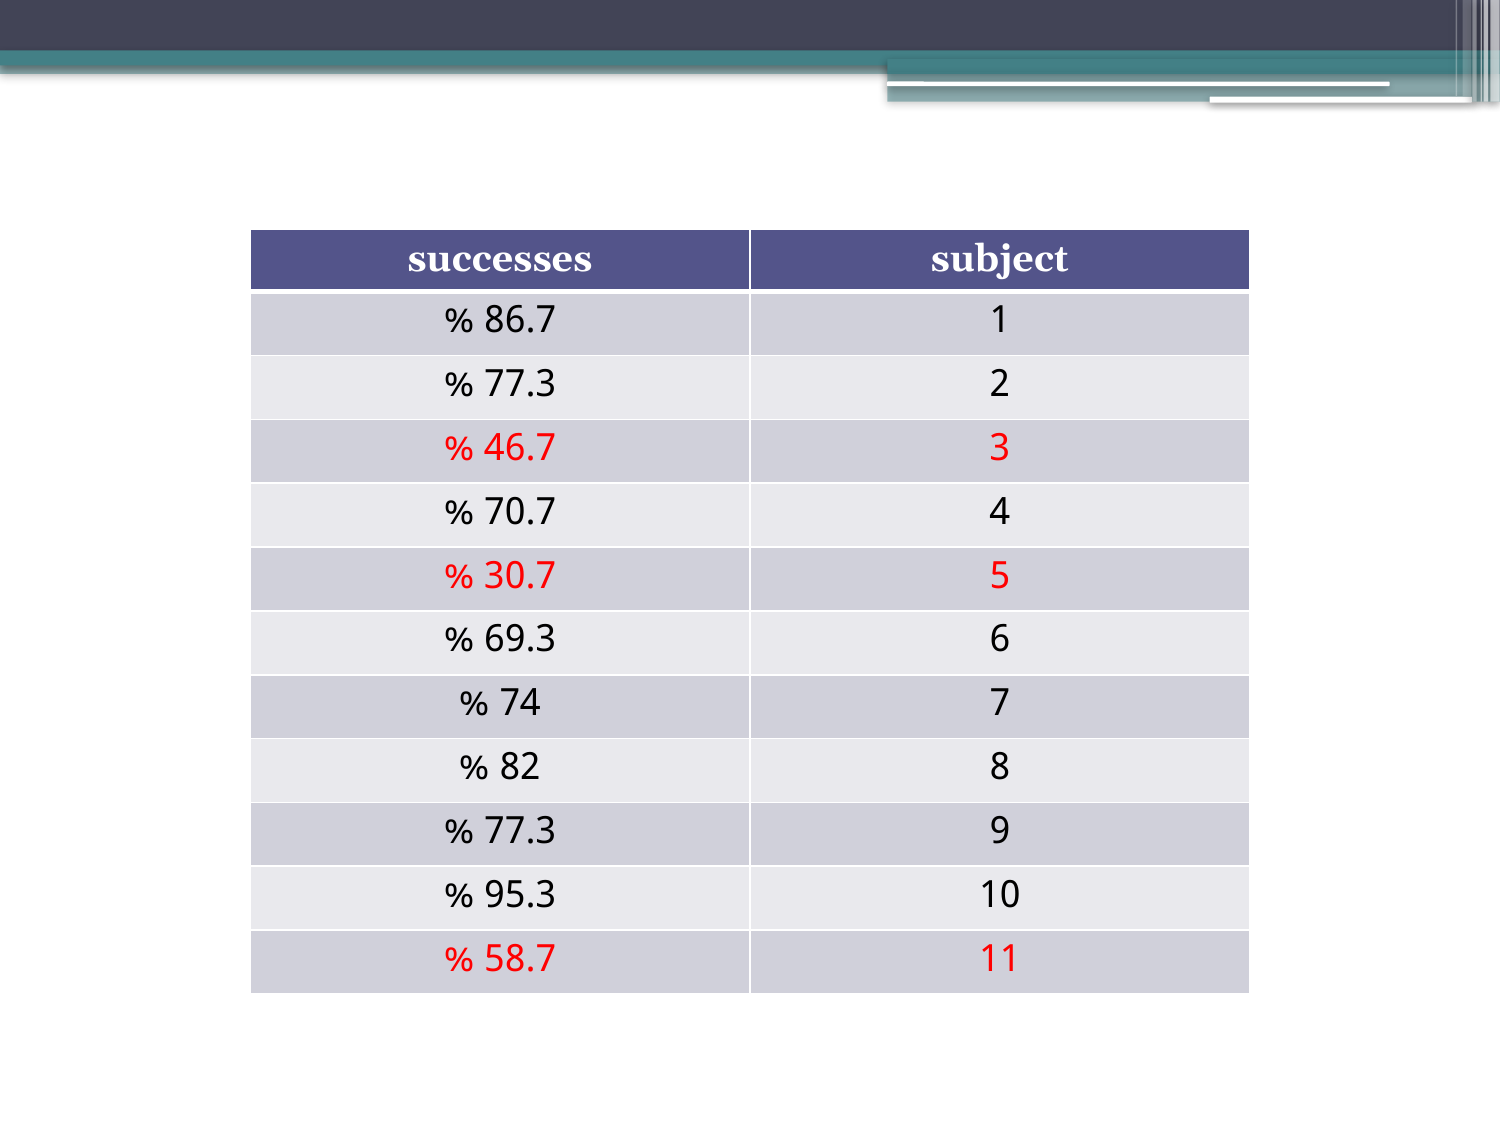

| successes | subject |
| --- | --- |
| 86.7 % | 1 |
| 77.3 % | 2 |
| 46.7 % | 3 |
| 70.7 % | 4 |
| 30.7 % | 5 |
| 69.3 % | 6 |
| 74 % | 7 |
| 82 % | 8 |
| 77.3 % | 9 |
| 95.3 % | 10 |
| 58.7 % | 11 |